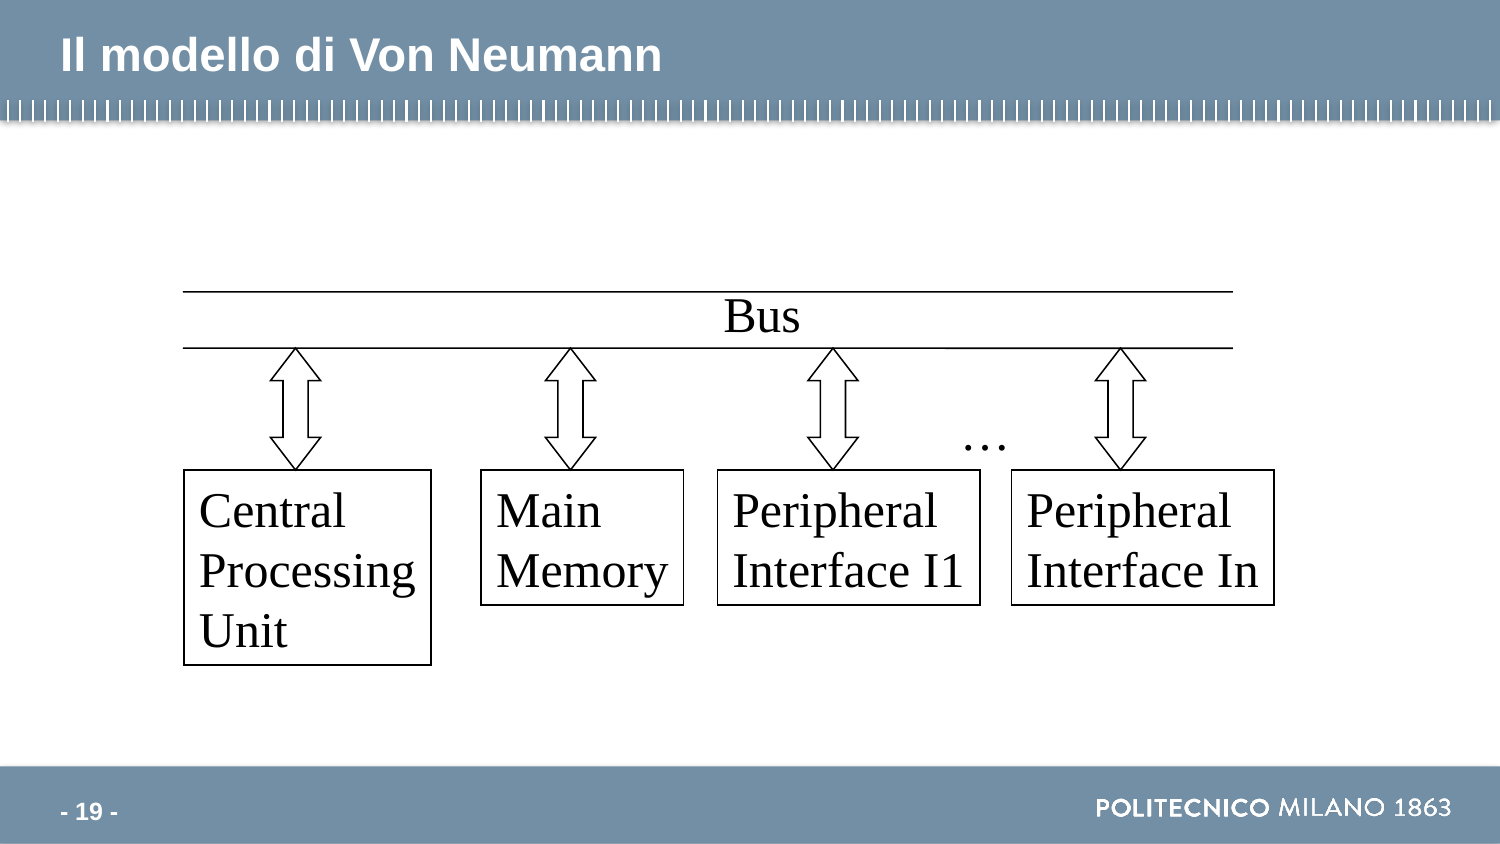

# Il modello di Von Neumann
Bus

…
Central
Processing
Unit
Main
Memory
Peripheral
Interface I1
Peripheral
Interface In
- 19 -